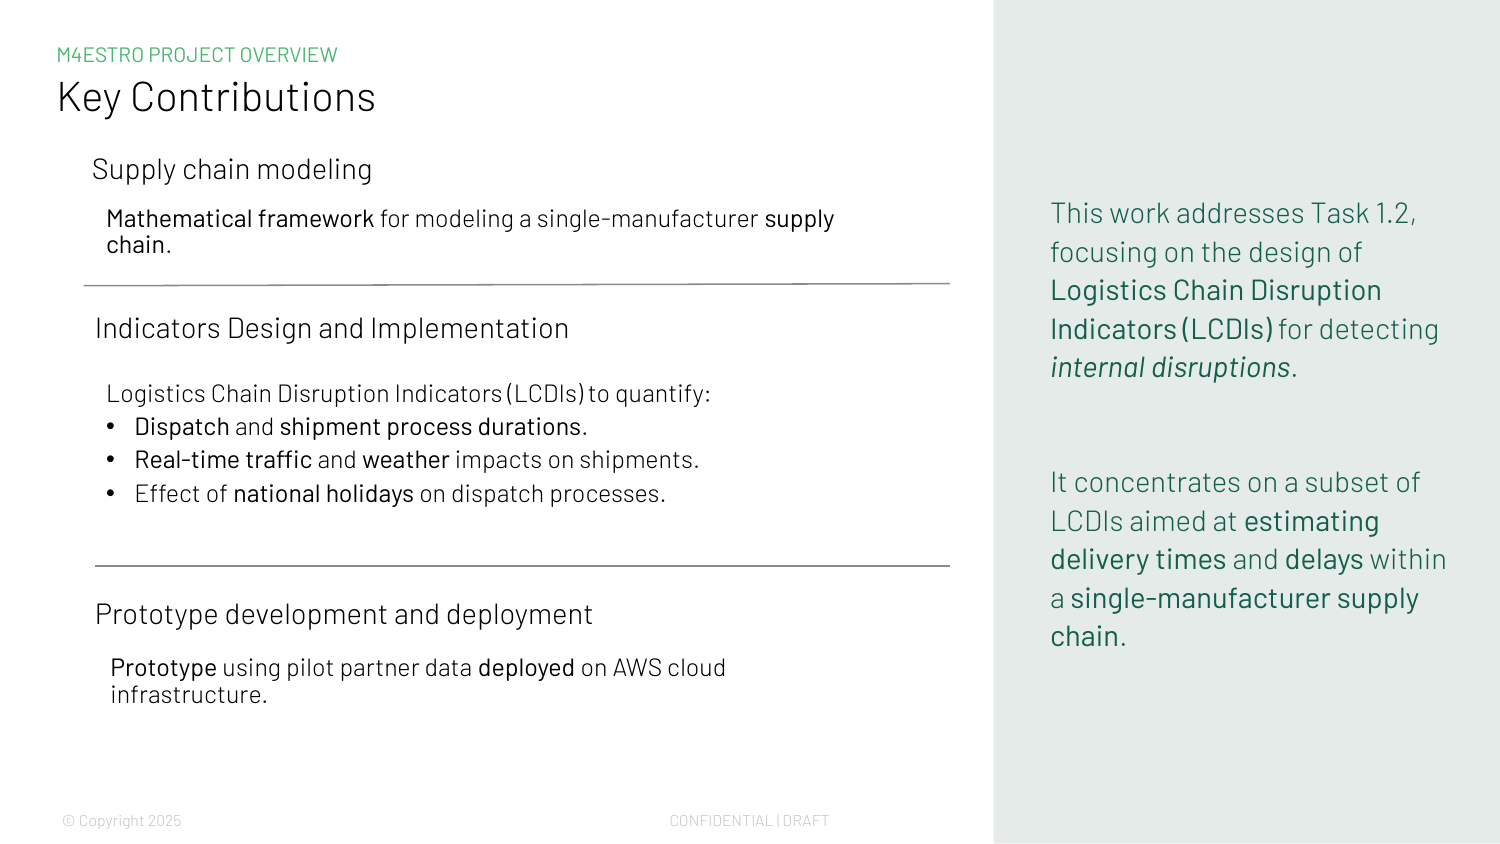

This work addresses Task 1.2, focusing on the design of Logistics Chain Disruption Indicators (LCDIs) for detecting internal disruptions.

It concentrates on a subset of LCDIs aimed at estimating delivery times and delays within a single-manufacturer supply chain.
M4ESTRO Project OVERVIEW
# Key Contributions
Supply chain modeling
Mathematical framework for modeling a single-manufacturer supply chain.
Indicators Design and Implementation
Logistics Chain Disruption Indicators (LCDIs) to quantify:
Dispatch and shipment process durations.
Real-time traffic and weather impacts on shipments.
Effect of national holidays on dispatch processes.
Prototype development and deployment
Prototype using pilot partner data deployed on AWS cloud infrastructure.